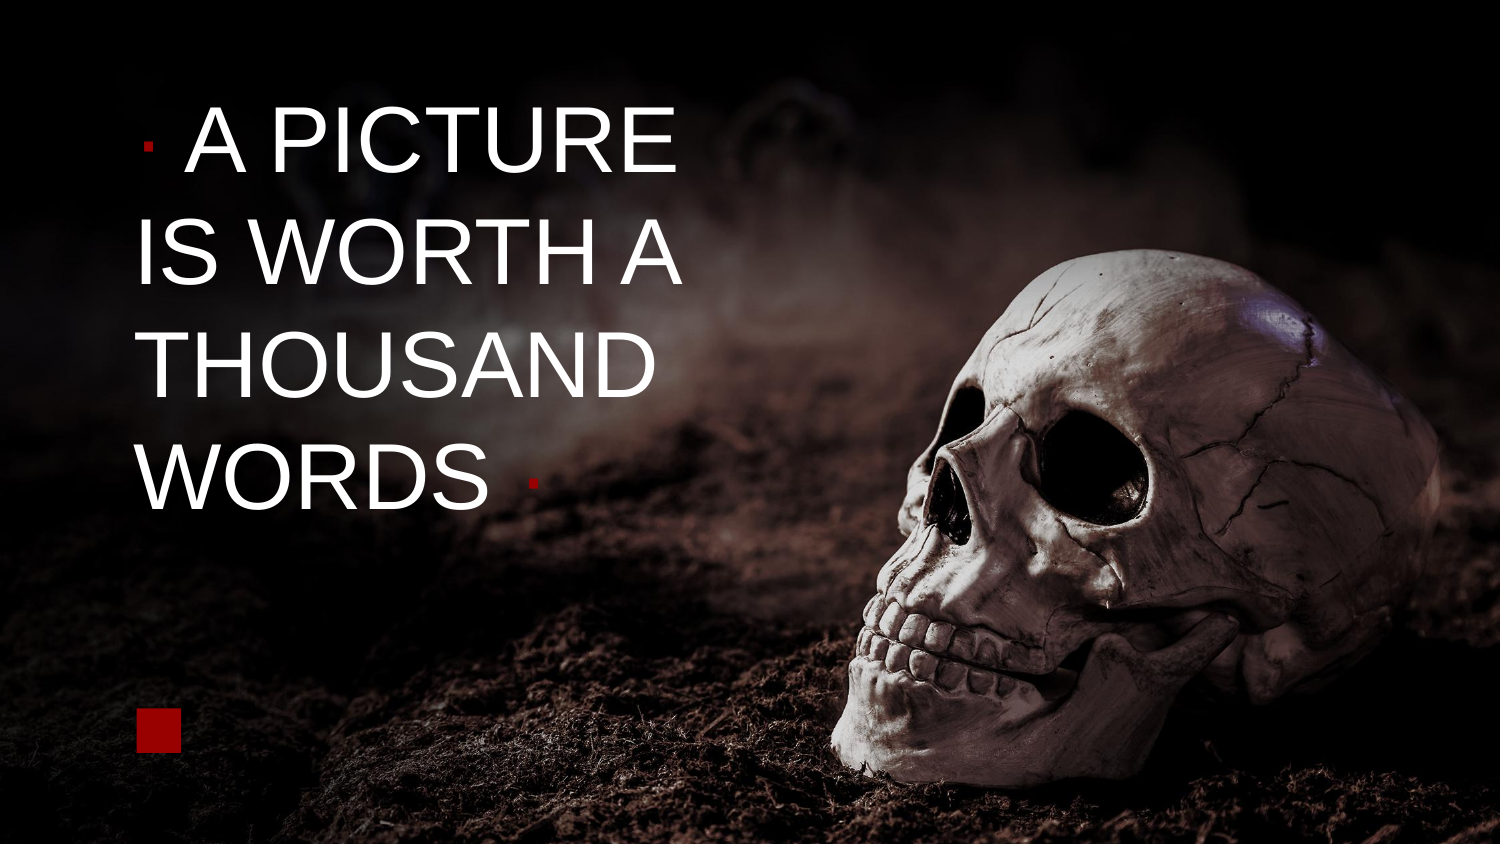

# · A PICTURE
IS WORTH A
THOUSAND WORDS ·